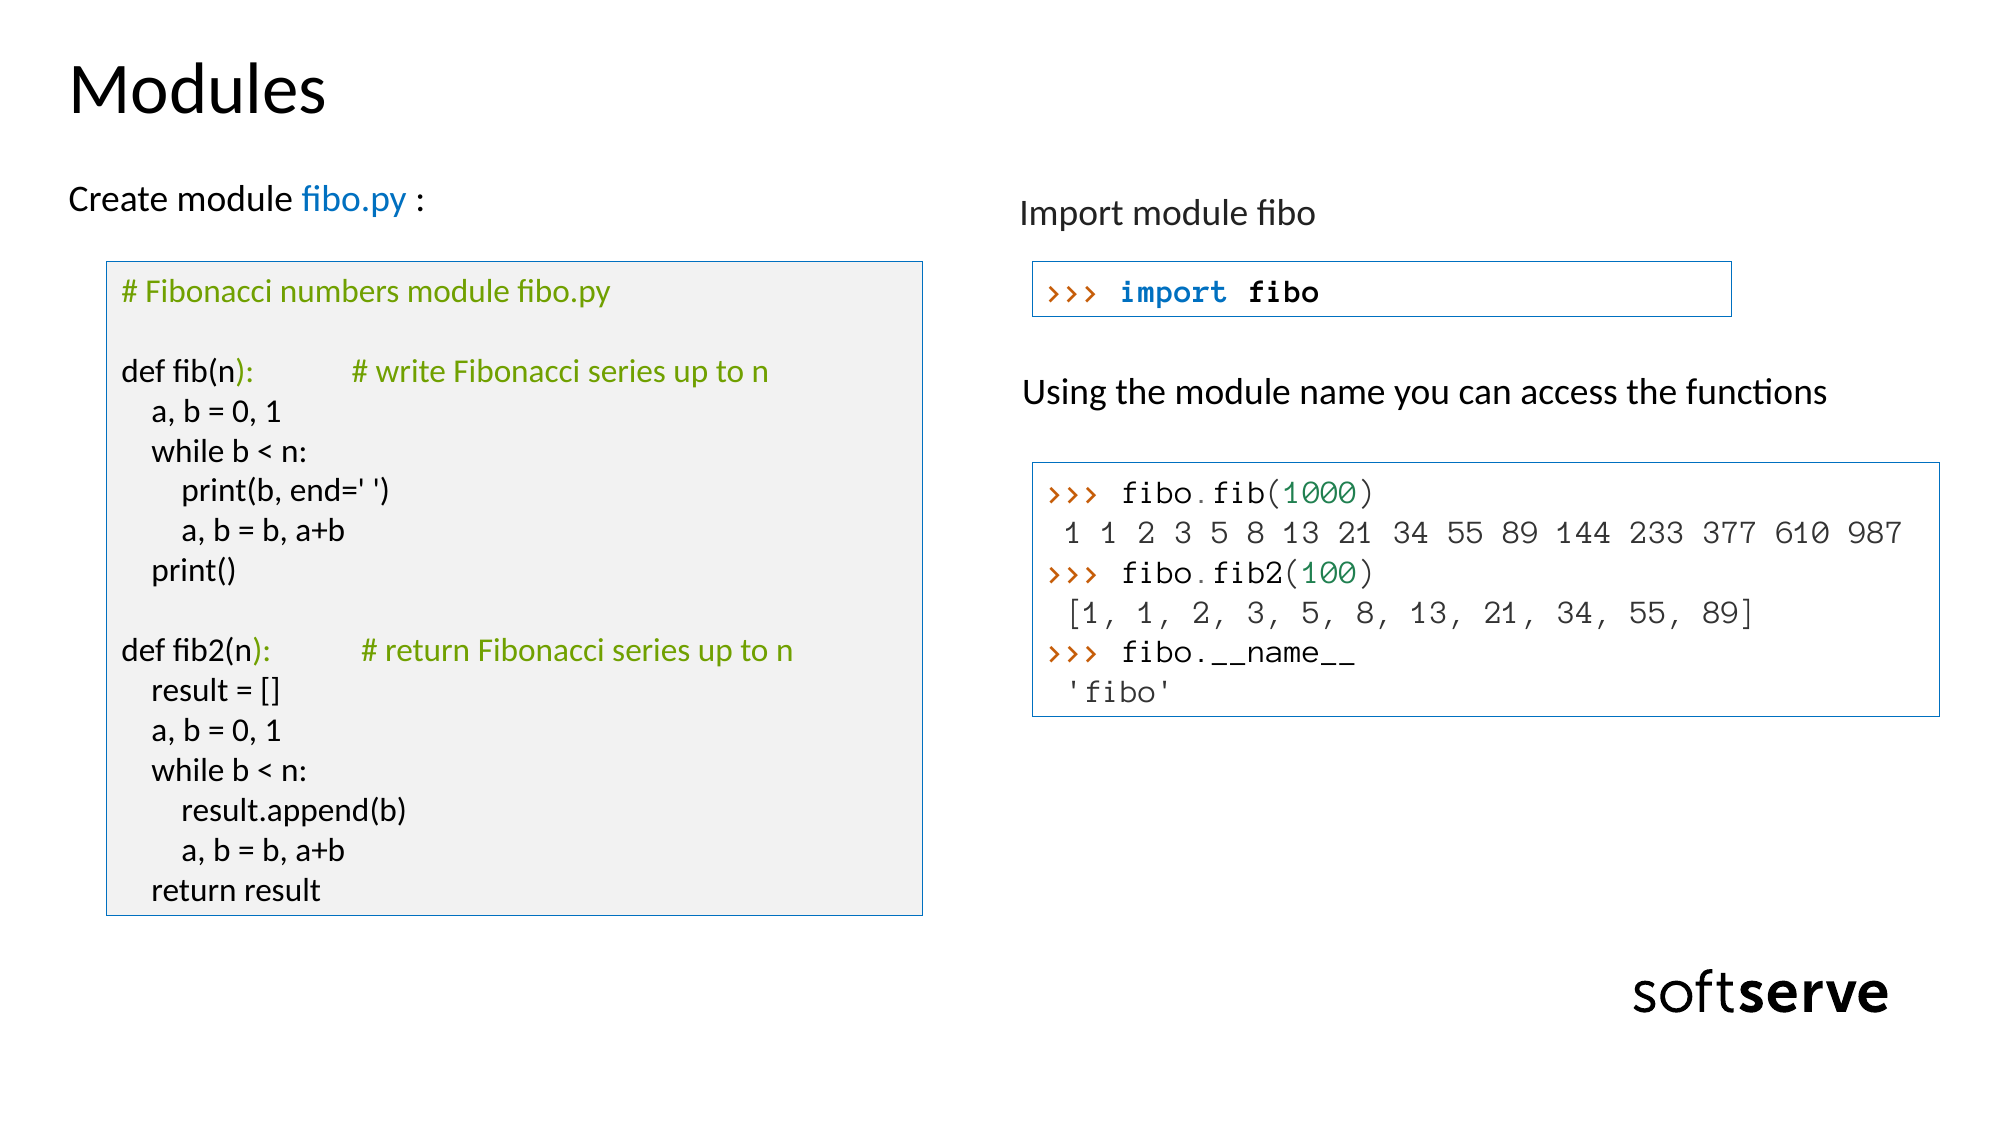

# Modules
Create module fibo.py :

Import module fibo
# Fibonacci numbers module fibo.py

def fib(n):             # write Fibonacci series up to n
    a, b = 0, 1
    while b < n:
        print(b, end=' ')
        a, b = b, a+b
    print()

def fib2(n):            # return Fibonacci series up to n
    result = []
    a, b = 0, 1
    while b < n:
        result.append(b)
        a, b = b, a+b
    return result
>>> import fibo
Using the module name you can access the functions
>>> fibo.fib(1000)
 1 1 2 3 5 8 13 21 34 55 89 144 233 377 610 987
>>> fibo.fib2(100)
 [1, 1, 2, 3, 5, 8, 13, 21, 34, 55, 89]
>>> fibo.__name__
 'fibo'